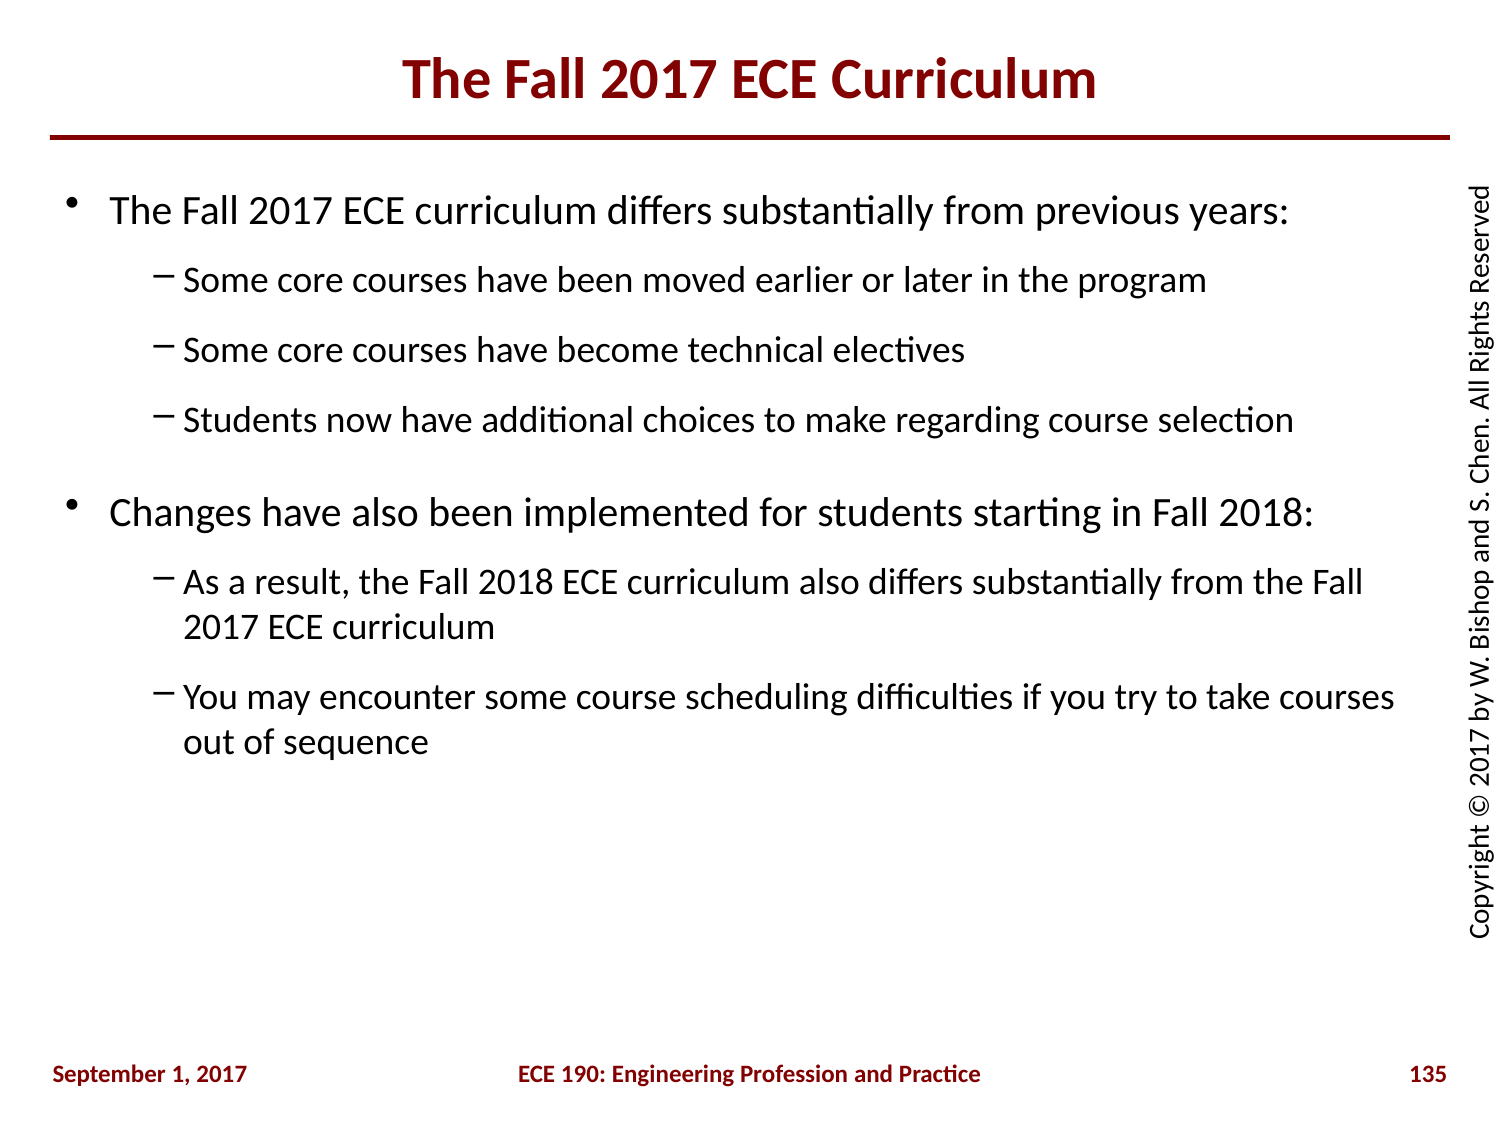

# The Fall 2017 ECE Curriculum
The Fall 2017 ECE curriculum differs substantially from previous years:
Some core courses have been moved earlier or later in the program
Some core courses have become technical electives
Students now have additional choices to make regarding course selection
Changes have also been implemented for students starting in Fall 2018:
As a result, the Fall 2018 ECE curriculum also differs substantially from the Fall 2017 ECE curriculum
You may encounter some course scheduling difficulties if you try to take courses out of sequence
September 1, 2017
ECE 190: Engineering Profession and Practice
135